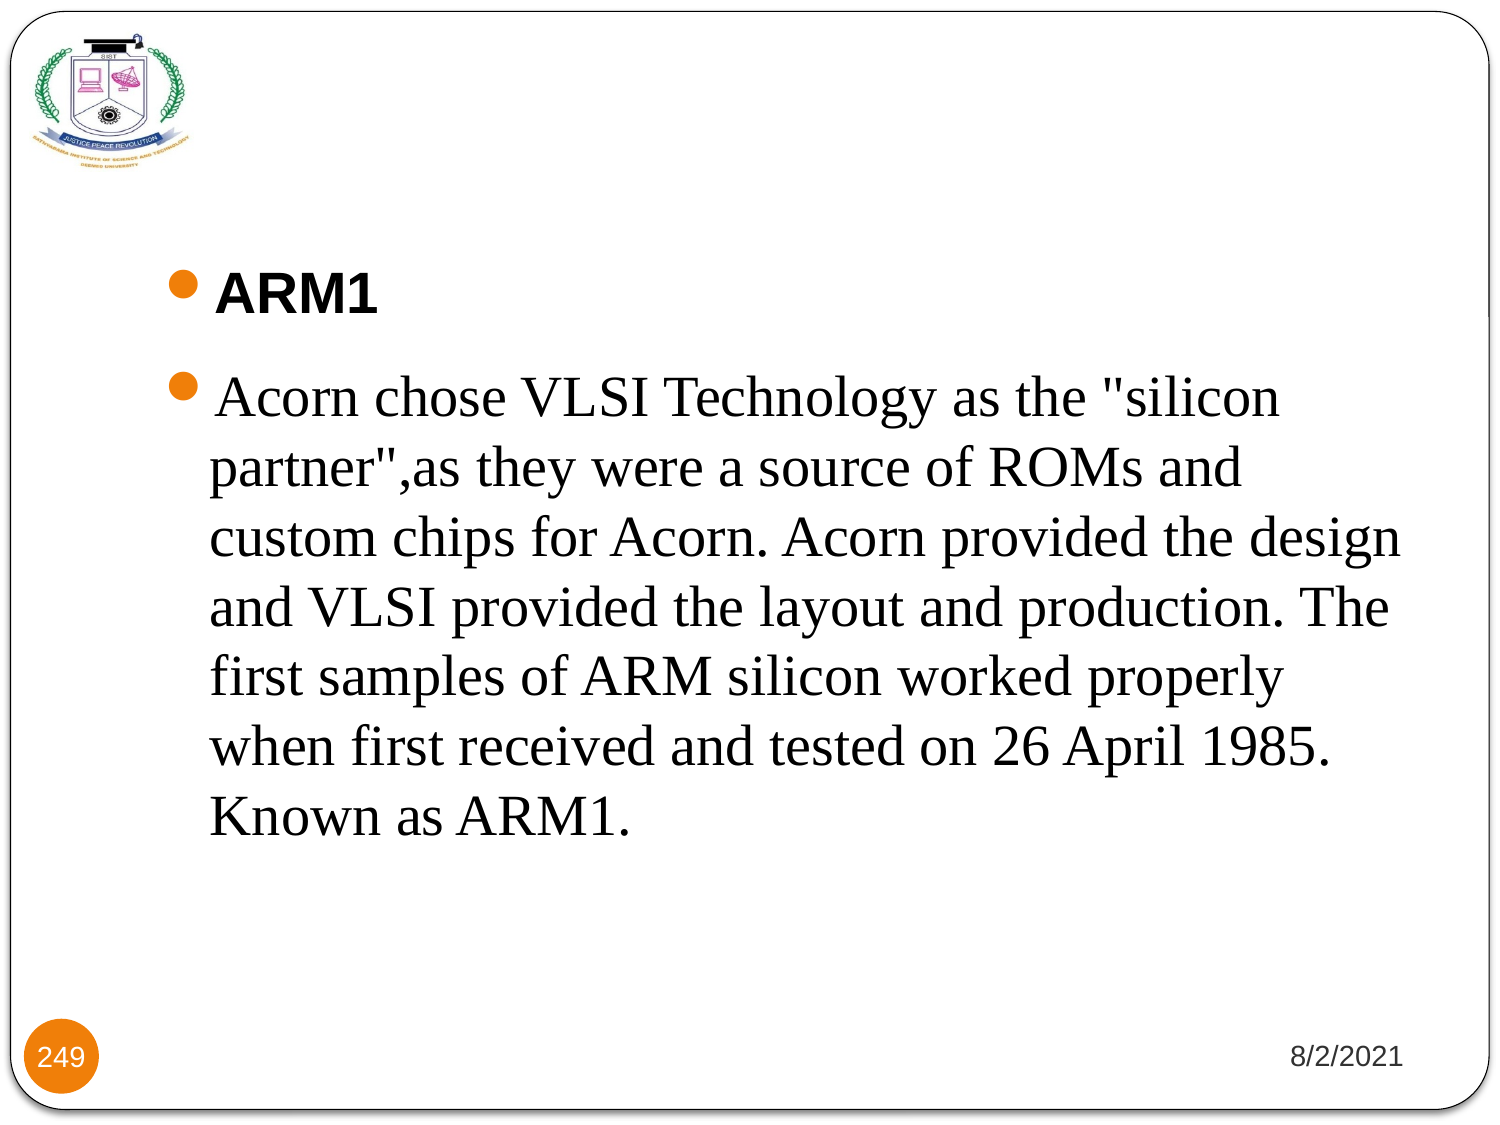

ARM1
Acorn chose VLSI Technology as the "silicon partner",as they were a source of ROMs and custom chips for Acorn. Acorn provided the design and VLSI provided the layout and production. The first samples of ARM silicon worked properly when first received and tested on 26 April 1985. Known as ARM1.
8/2/2021
249